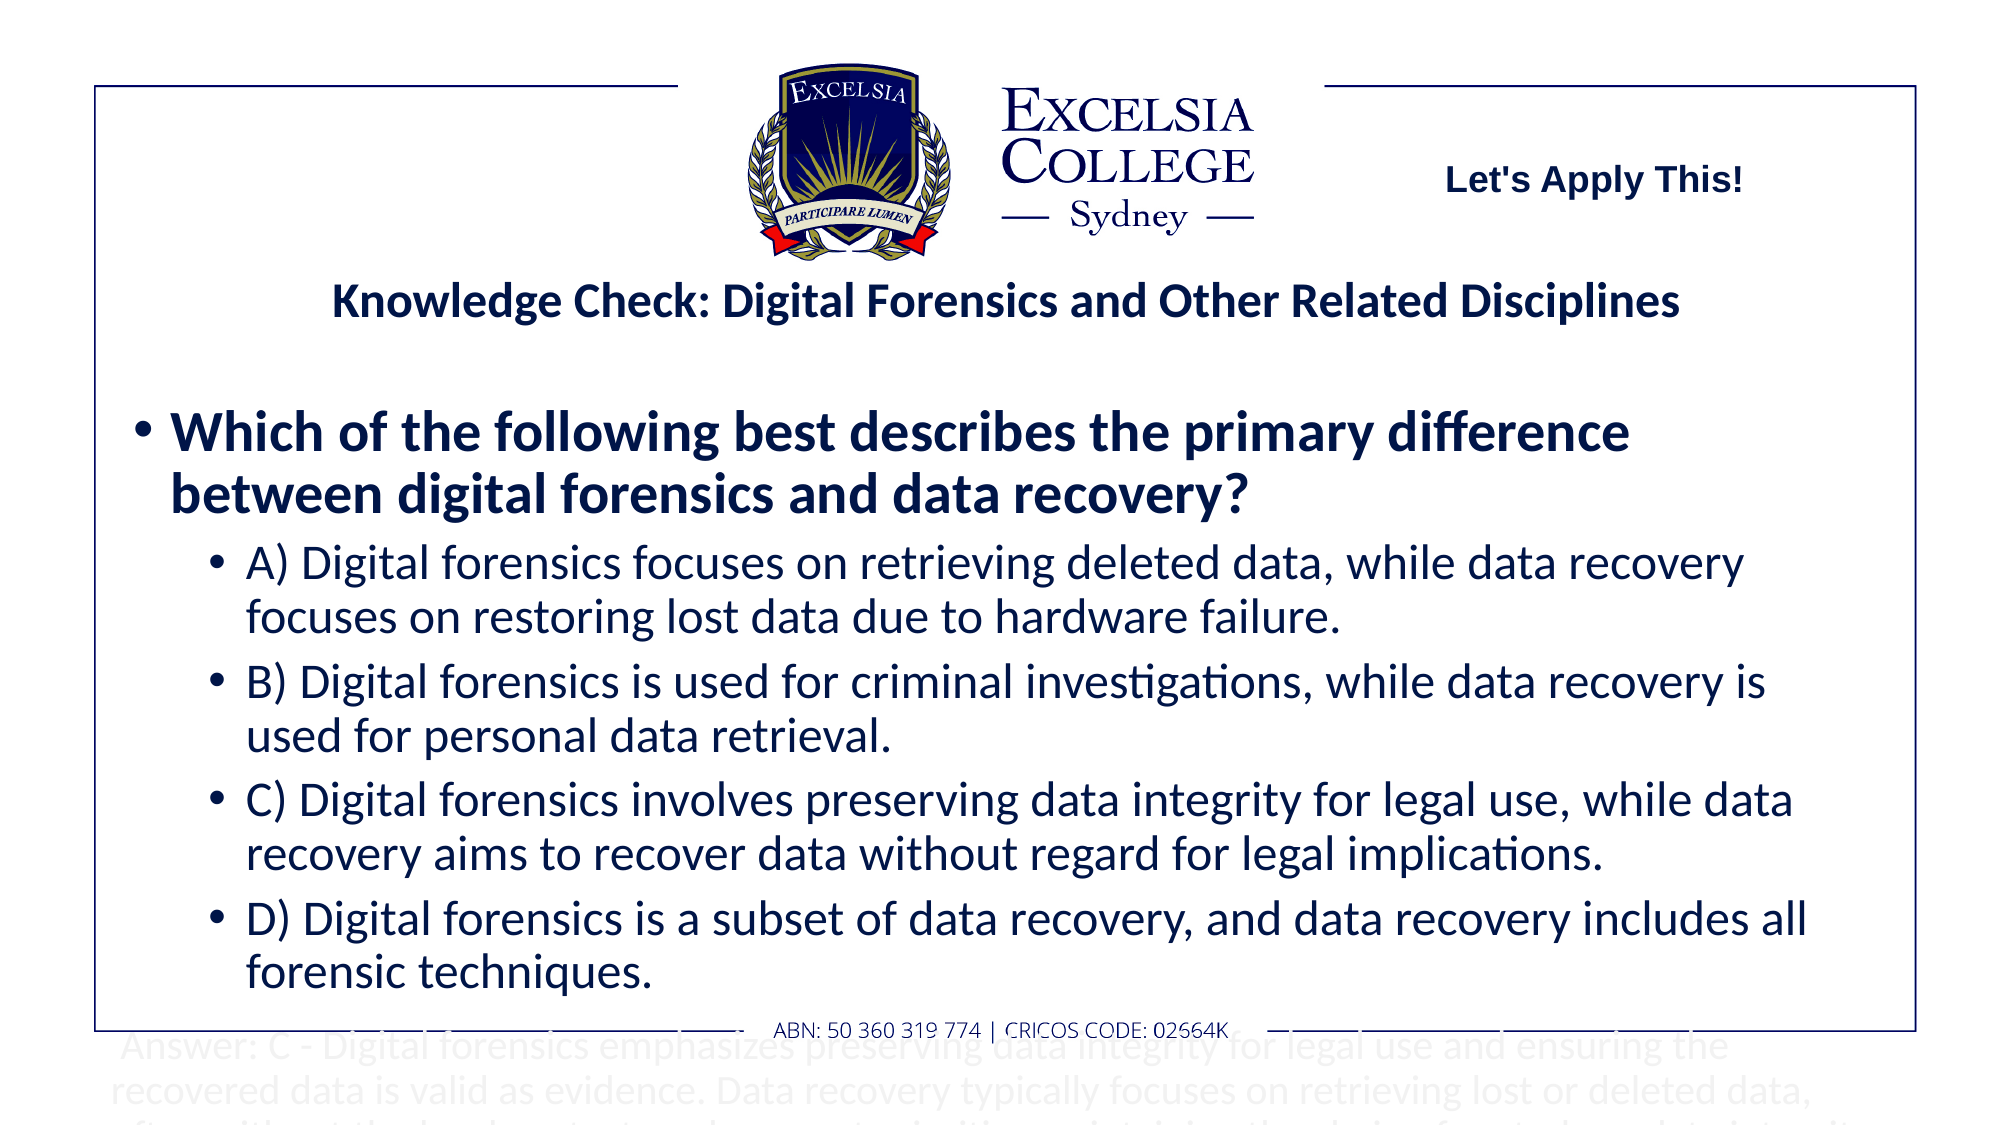

Let's Apply This!
# Knowledge Check: Digital Forensics and Other Related Disciplines

Which of the following best describes the primary difference between digital forensics and data recovery?
A) Digital forensics focuses on retrieving deleted data, while data recovery focuses on restoring lost data due to hardware failure.
B) Digital forensics is used for criminal investigations, while data recovery is used for personal data retrieval.
C) Digital forensics involves preserving data integrity for legal use, while data recovery aims to recover data without regard for legal implications.
D) Digital forensics is a subset of data recovery, and data recovery includes all forensic techniques.

 Answer: C - Digital forensics emphasizes preserving data integrity for legal use and ensuring the recovered data is valid as evidence. Data recovery typically focuses on retrieving lost or deleted data, often without the legal context, and may not prioritize maintaining the chain of custody or data integrity for court admissibility.